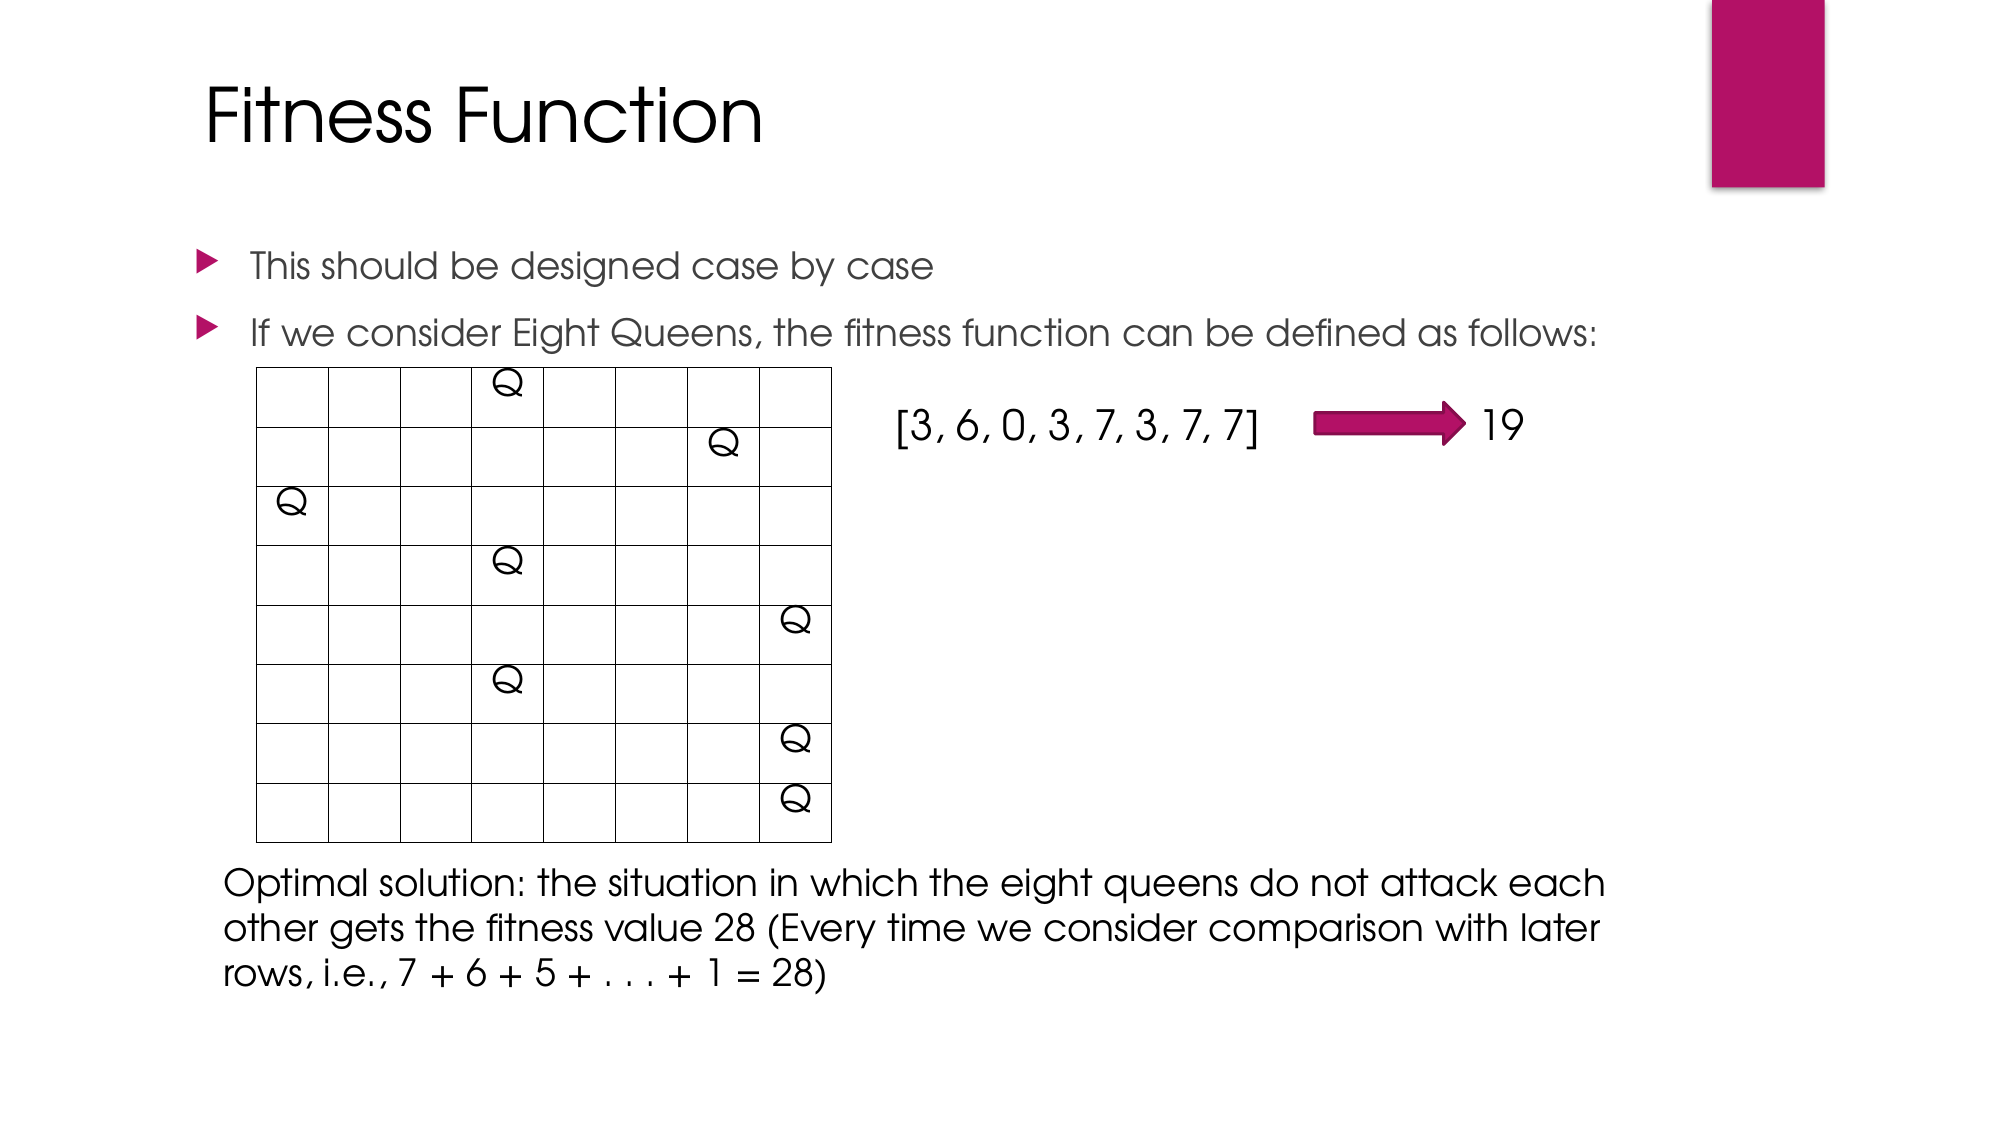

# Fitness Function
This should be designed case by case
If we consider Eight Queens, the fitness function can be defined as follows:
|  |  |  | Q |  |  |  |  |
| --- | --- | --- | --- | --- | --- | --- | --- |
|  |  |  |  |  |  | Q |  |
| Q |  |  |  |  |  |  |  |
|  |  |  | Q |  |  |  |  |
|  |  |  |  |  |  |  | Q |
|  |  |  | Q |  |  |  |  |
|  |  |  |  |  |  |  | Q |
|  |  |  |  |  |  |  | Q |
[3, 6, 0, 3, 7, 3, 7, 7]                   19

Optimal solution: the situation in which the eight queens do not attack each other gets the fitness value 28 (Every time we consider comparison with later rows, i.e., 7 + 6 + 5 + . . . + 1 = 28)